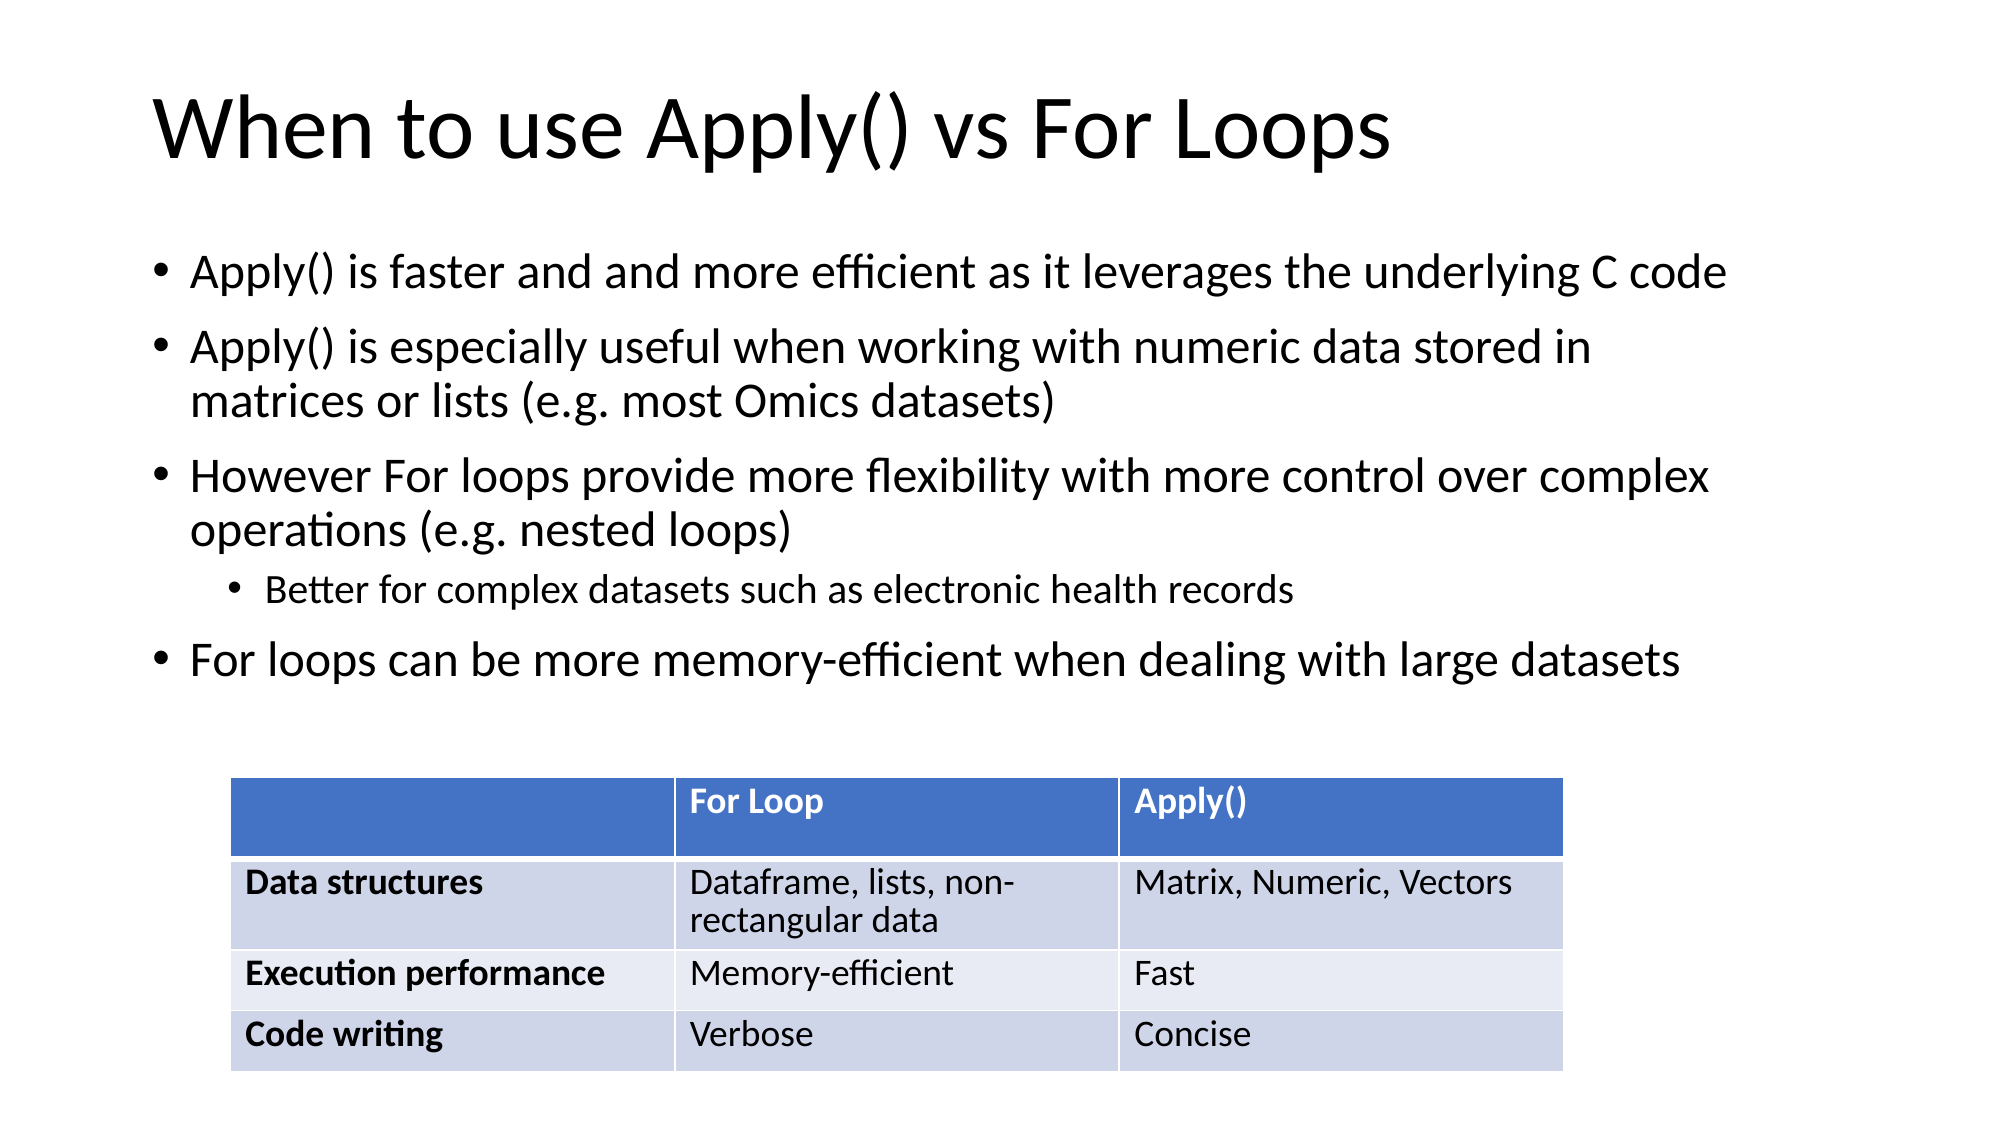

# When to use Apply() vs For Loops
Apply() is faster and and more efficient as it leverages the underlying C code
Apply() is especially useful when working with numeric data stored in matrices or lists (e.g. most Omics datasets)
However For loops provide more flexibility with more control over complex operations (e.g. nested loops)
Better for complex datasets such as electronic health records
For loops can be more memory-efficient when dealing with large datasets

|  | For Loop | Apply() |
| --- | --- | --- |
| Data structures | Dataframe, lists, non-rectangular data | Matrix, Numeric, Vectors |
| Execution performance | Memory-efficient | Fast |
| Code writing | Verbose | Concise |